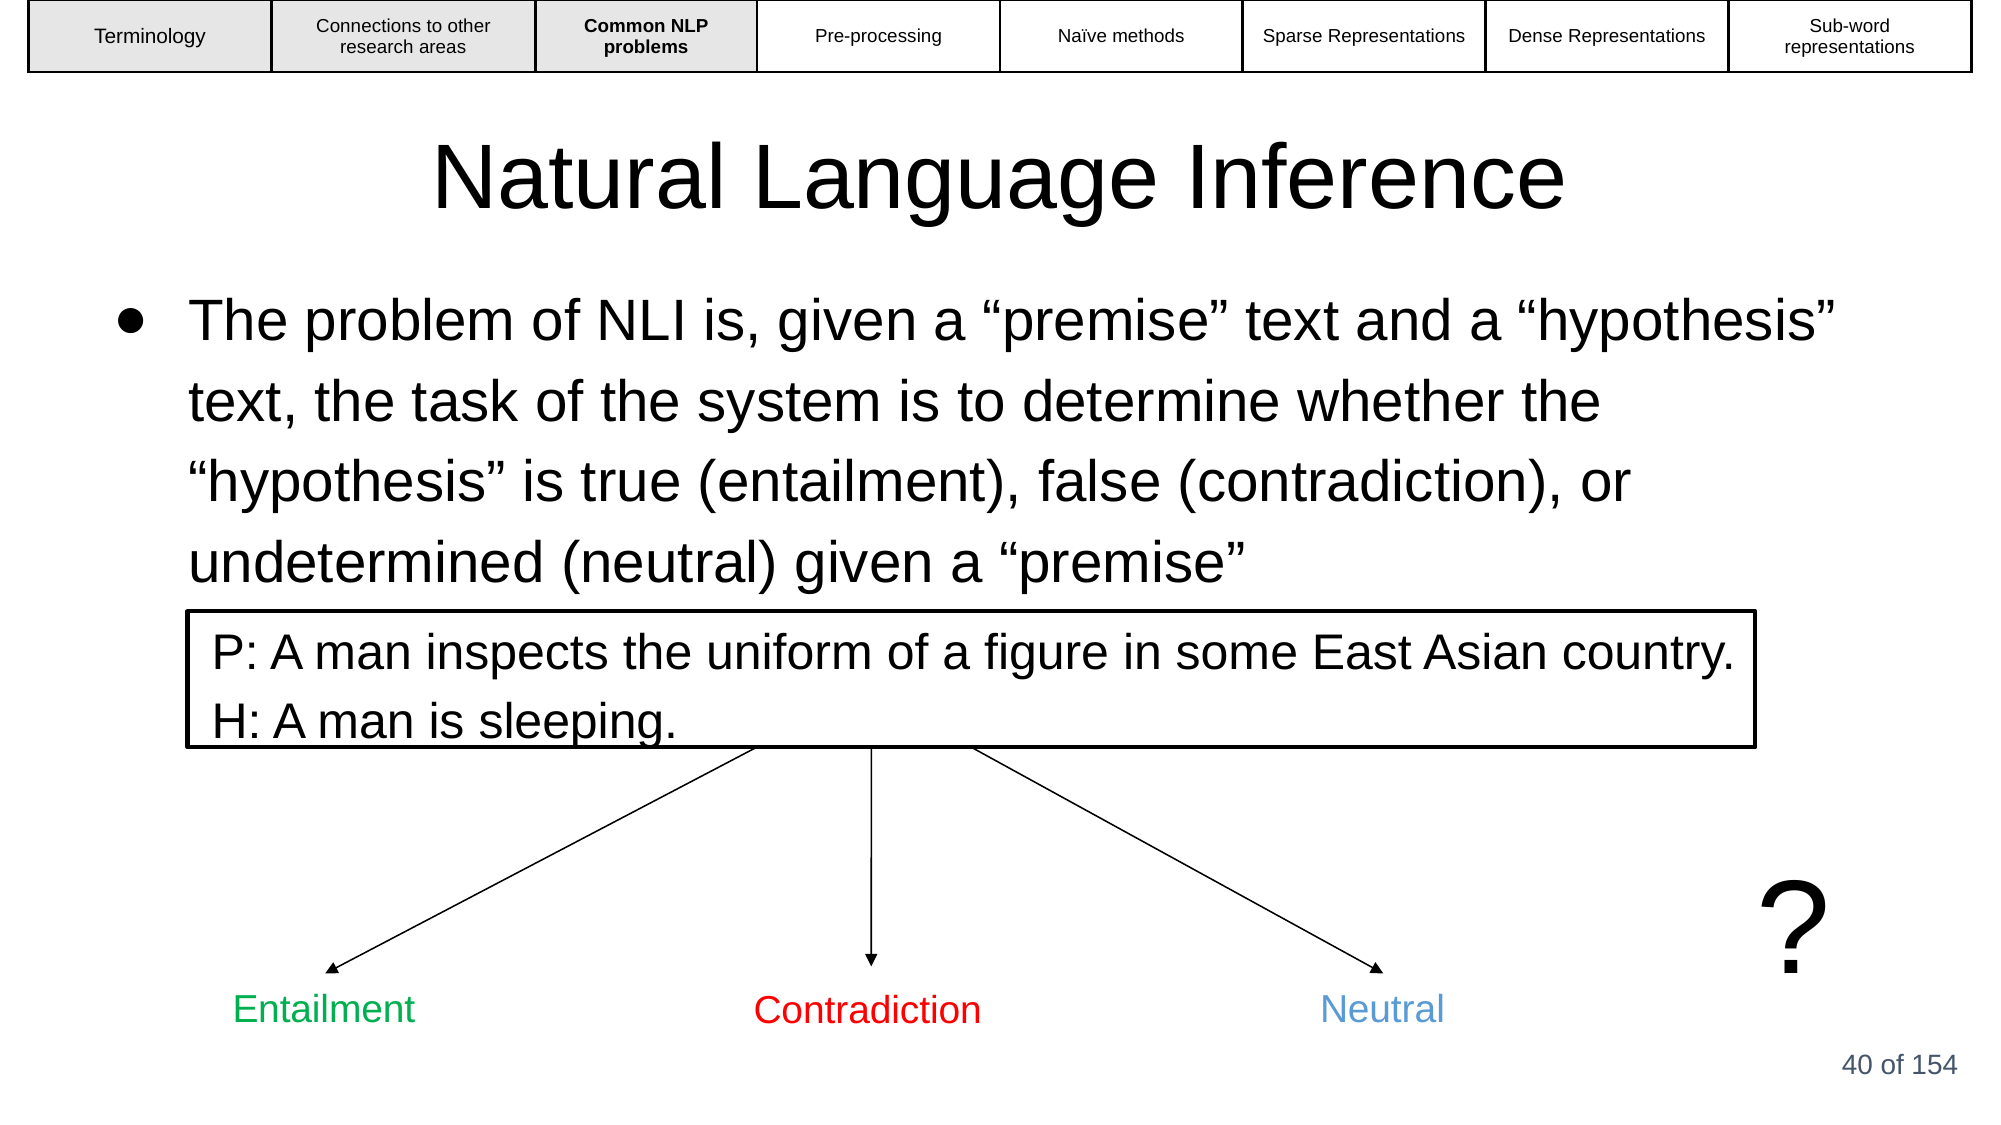

| Terminology | Connections to other research areas | Common NLP problems | Pre-processing | Naïve methods | Sparse Representations | Dense Representations | Sub-word representations |
| --- | --- | --- | --- | --- | --- | --- | --- |
Natural Language Inference
The problem of NLI is, given a “premise” text and a “hypothesis” text, the task of the system is to determine whether the “hypothesis” is true (entailment), false (contradiction), or undetermined (neutral) given a “premise”
P: A man inspects the uniform of a figure in some East Asian country.
H: A man is sleeping.

?
Entailment
Neutral
Contradiction
40 of 154